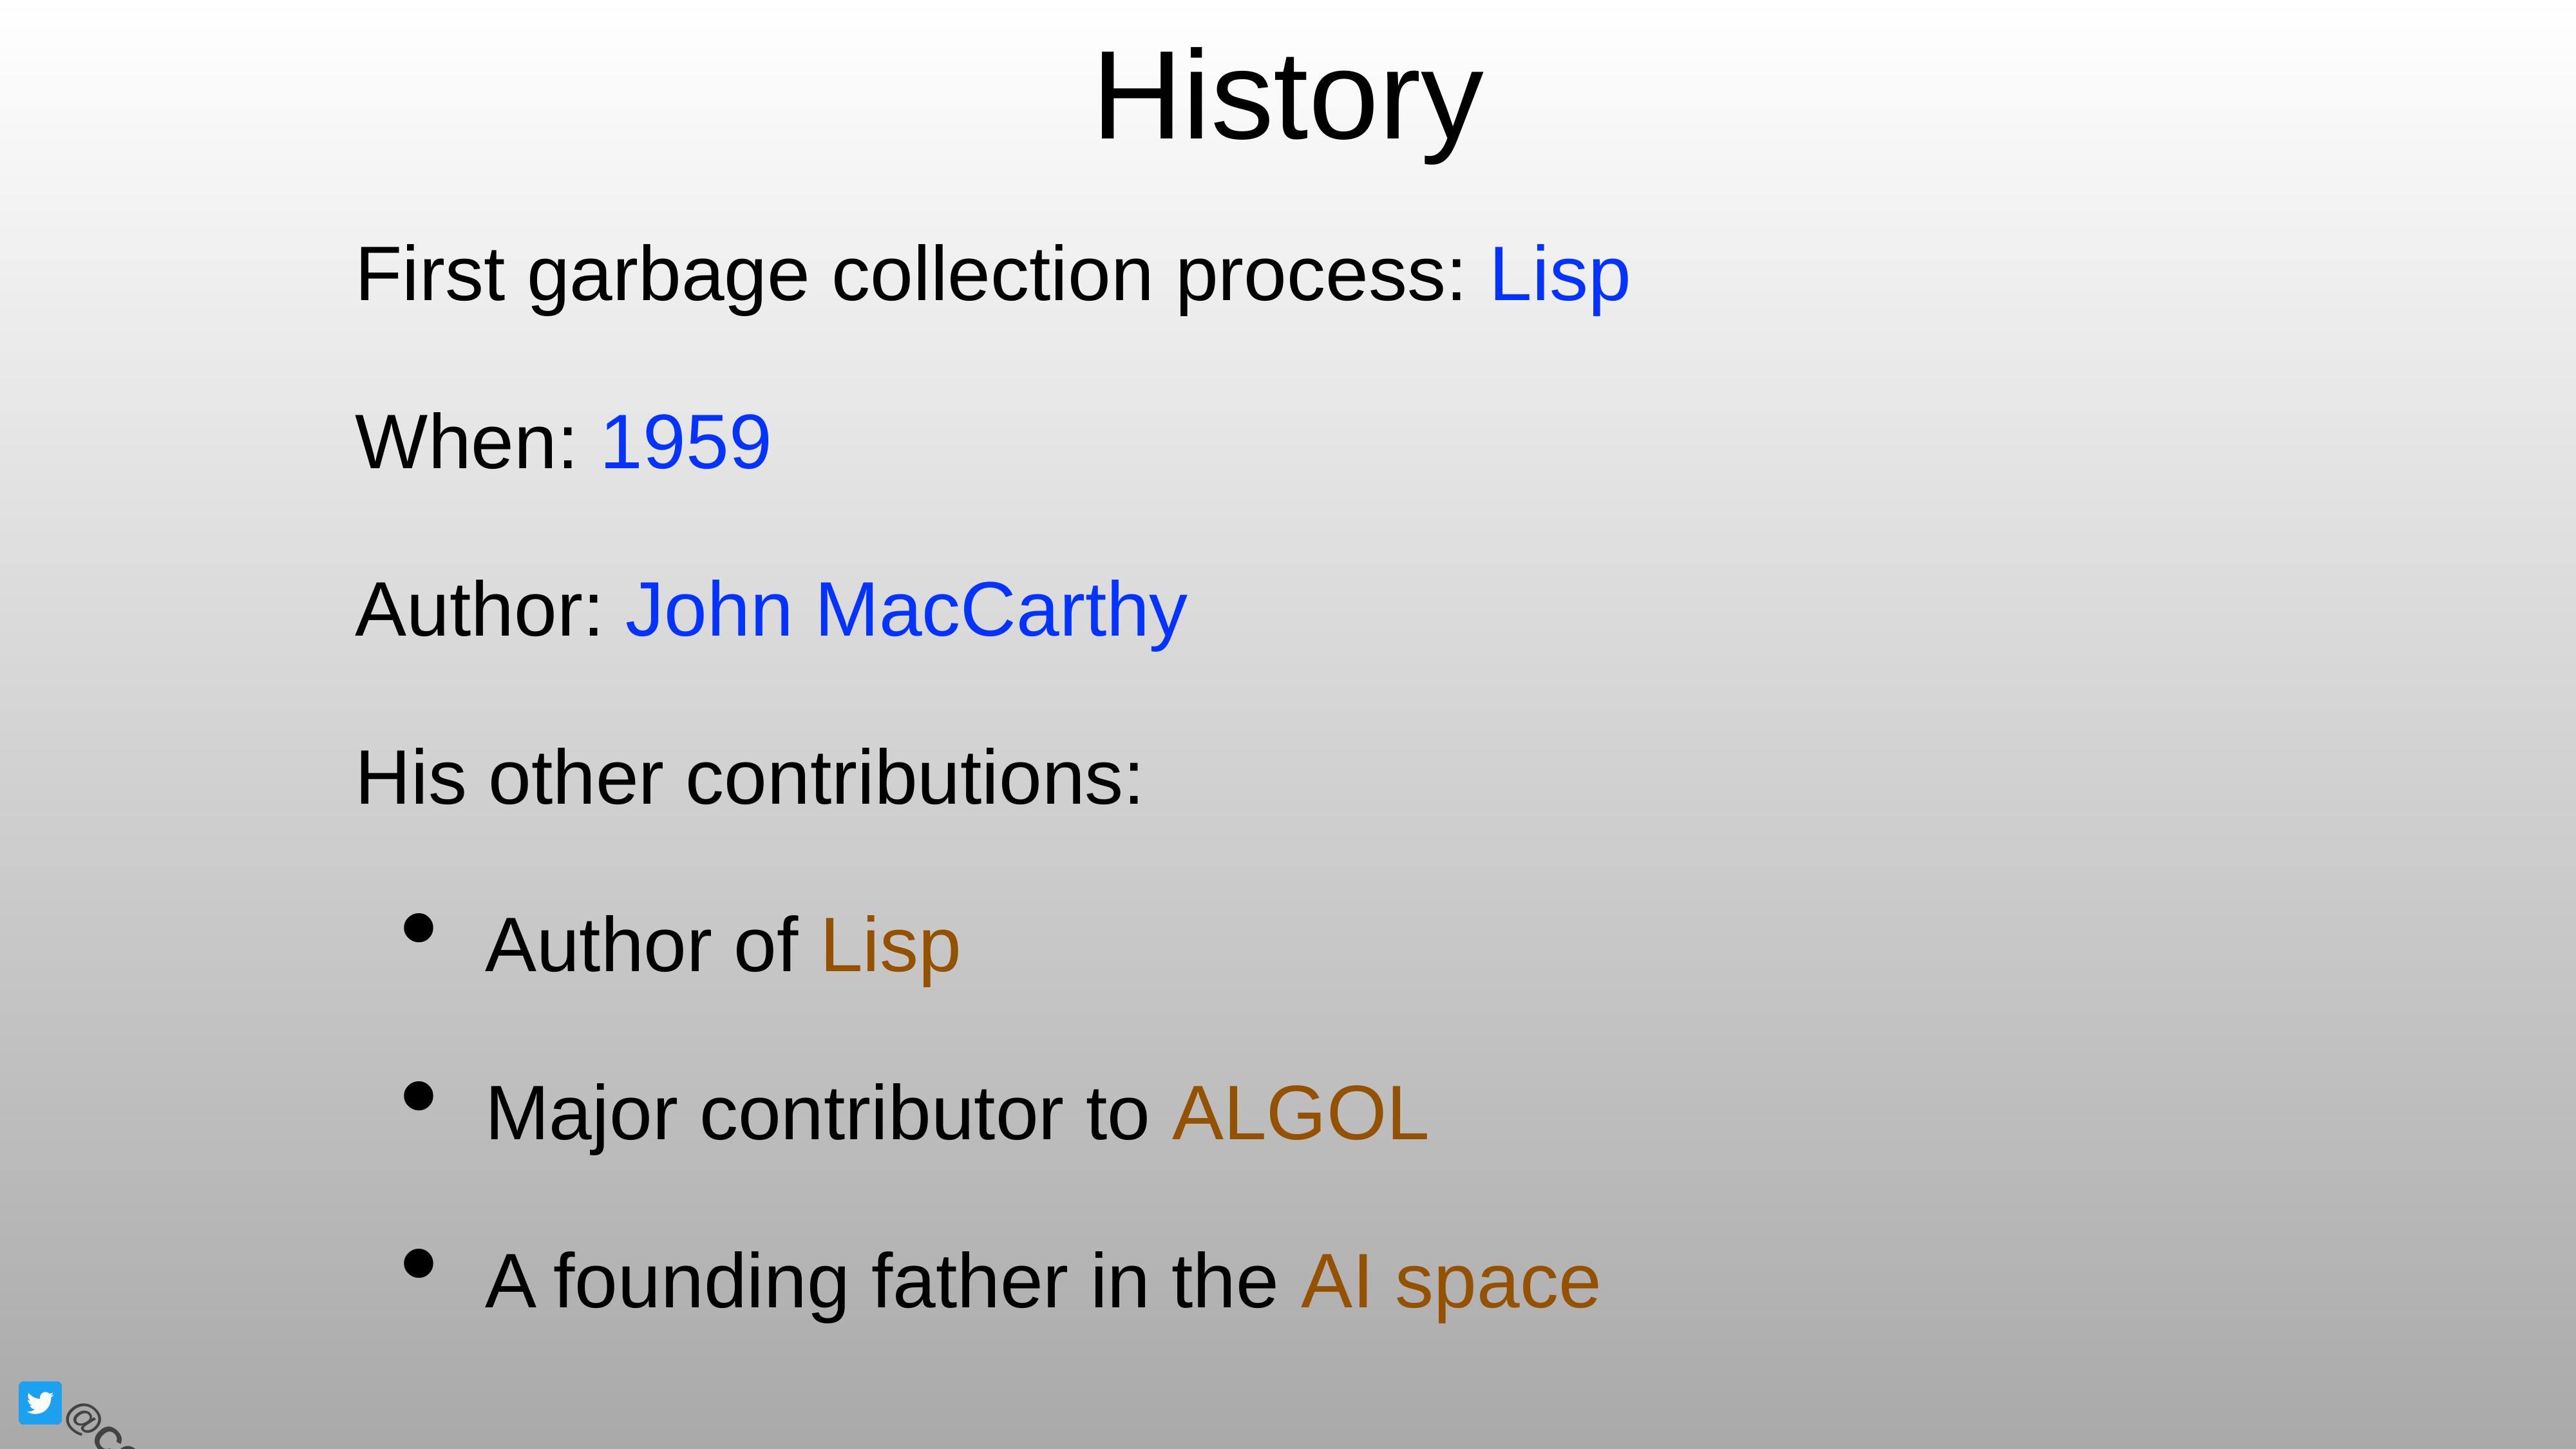

# History
First garbage collection process: Lisp
When: 1959
Author: John MacCarthy
His other contributions:
Author of Lisp
Major contributor to ALGOL
A founding father in the AI space
6